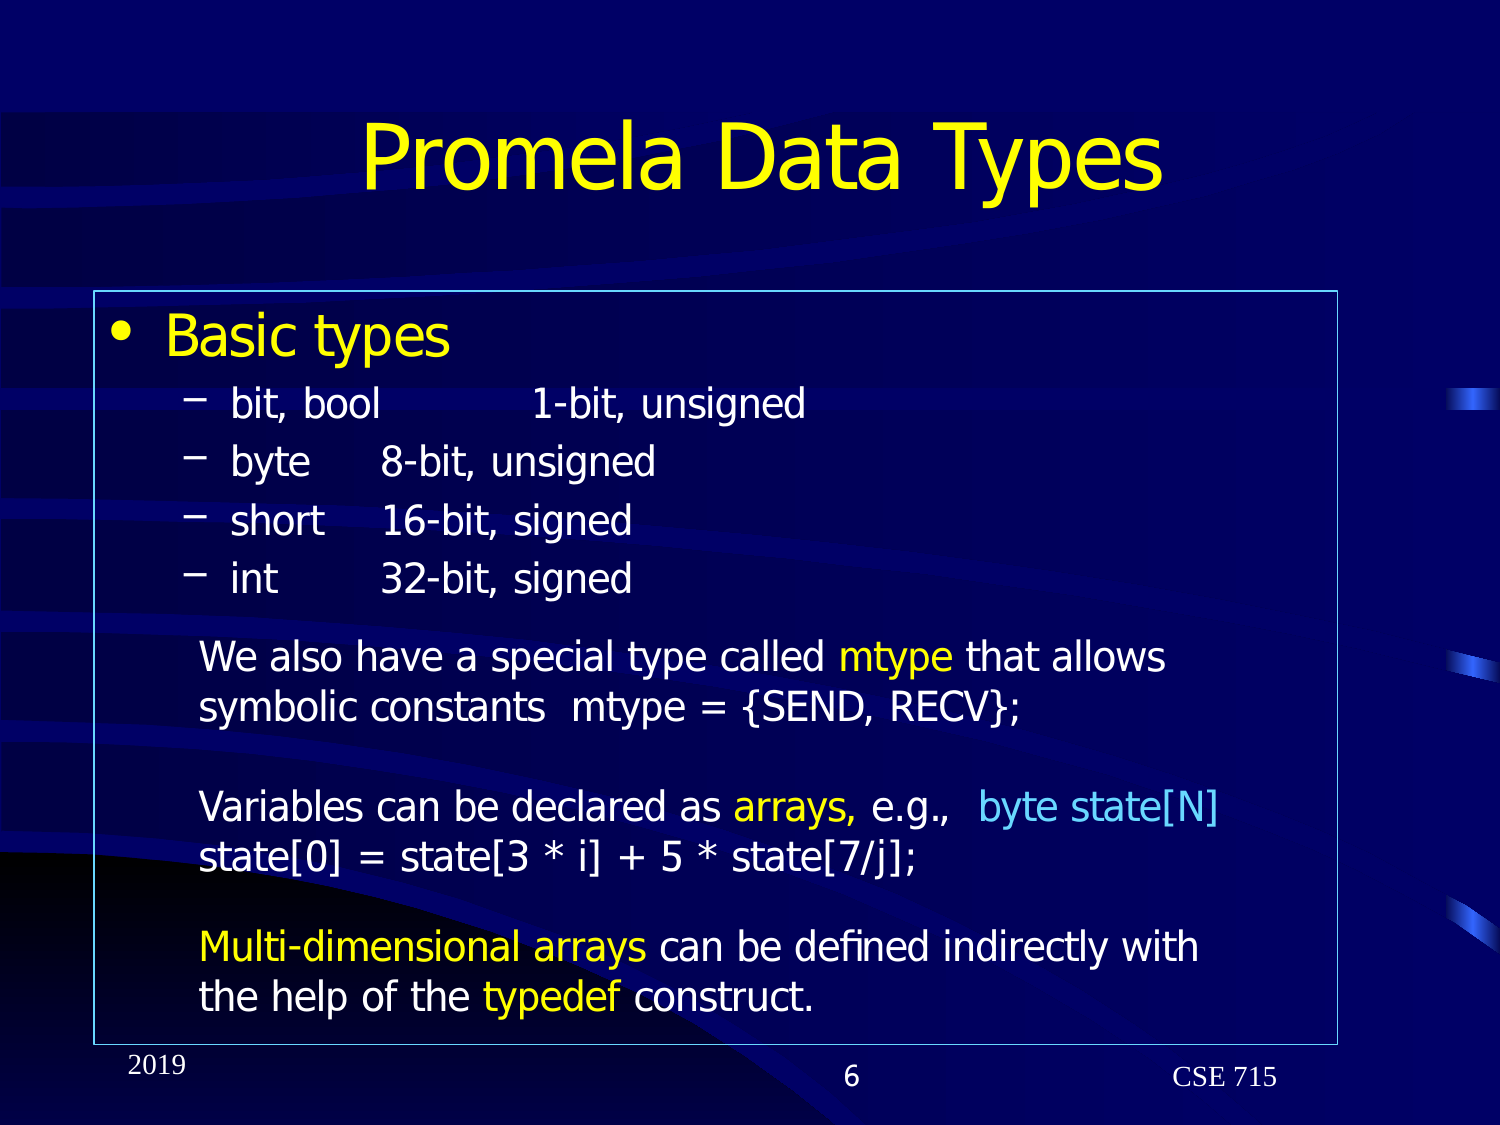

# Promela Data Types
Basic types
bit, bool	1-bit, unsigned
byte	8-bit, unsigned
short	16-bit, signed
int	32-bit, signed

We also have a special type called mtype that allows symbolic constants  mtype = {SEND, RECV};
Variables can be declared as arrays, e.g.,  byte state[N]
state[0] = state[3 * i] + 5 * state[7/j];

Multi-dimensional arrays can be defined indirectly with
the help of the typedef construct.

2019
6
CSE 715